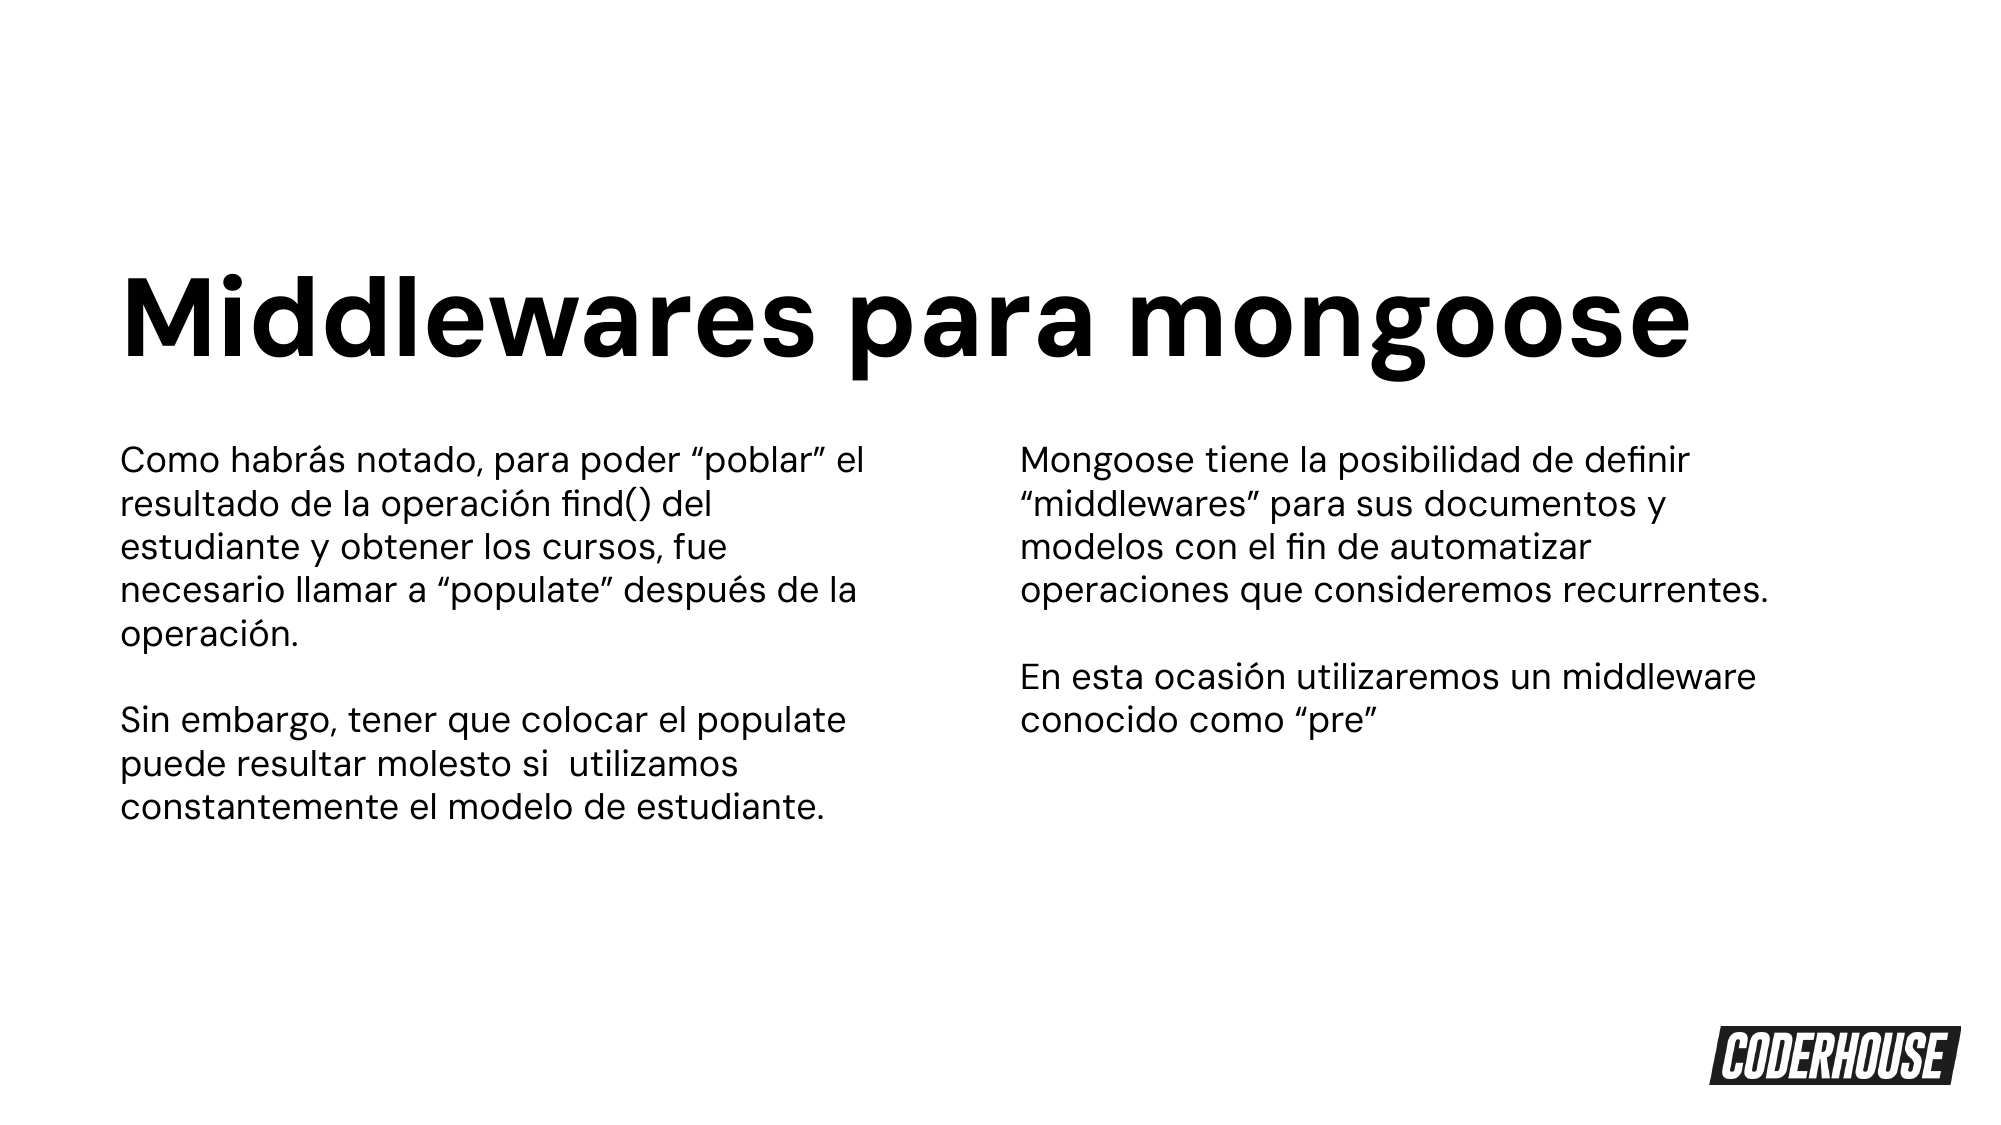

Middlewares para mongoose
Mongoose tiene la posibilidad de definir “middlewares” para sus documentos y modelos con el fin de automatizar operaciones que consideremos recurrentes.
En esta ocasión utilizaremos un middleware conocido como “pre”
Como habrás notado, para poder “poblar” el resultado de la operación find() del estudiante y obtener los cursos, fue necesario llamar a “populate” después de la operación.

Sin embargo, tener que colocar el populate puede resultar molesto si  utilizamos constantemente el modelo de estudiante.